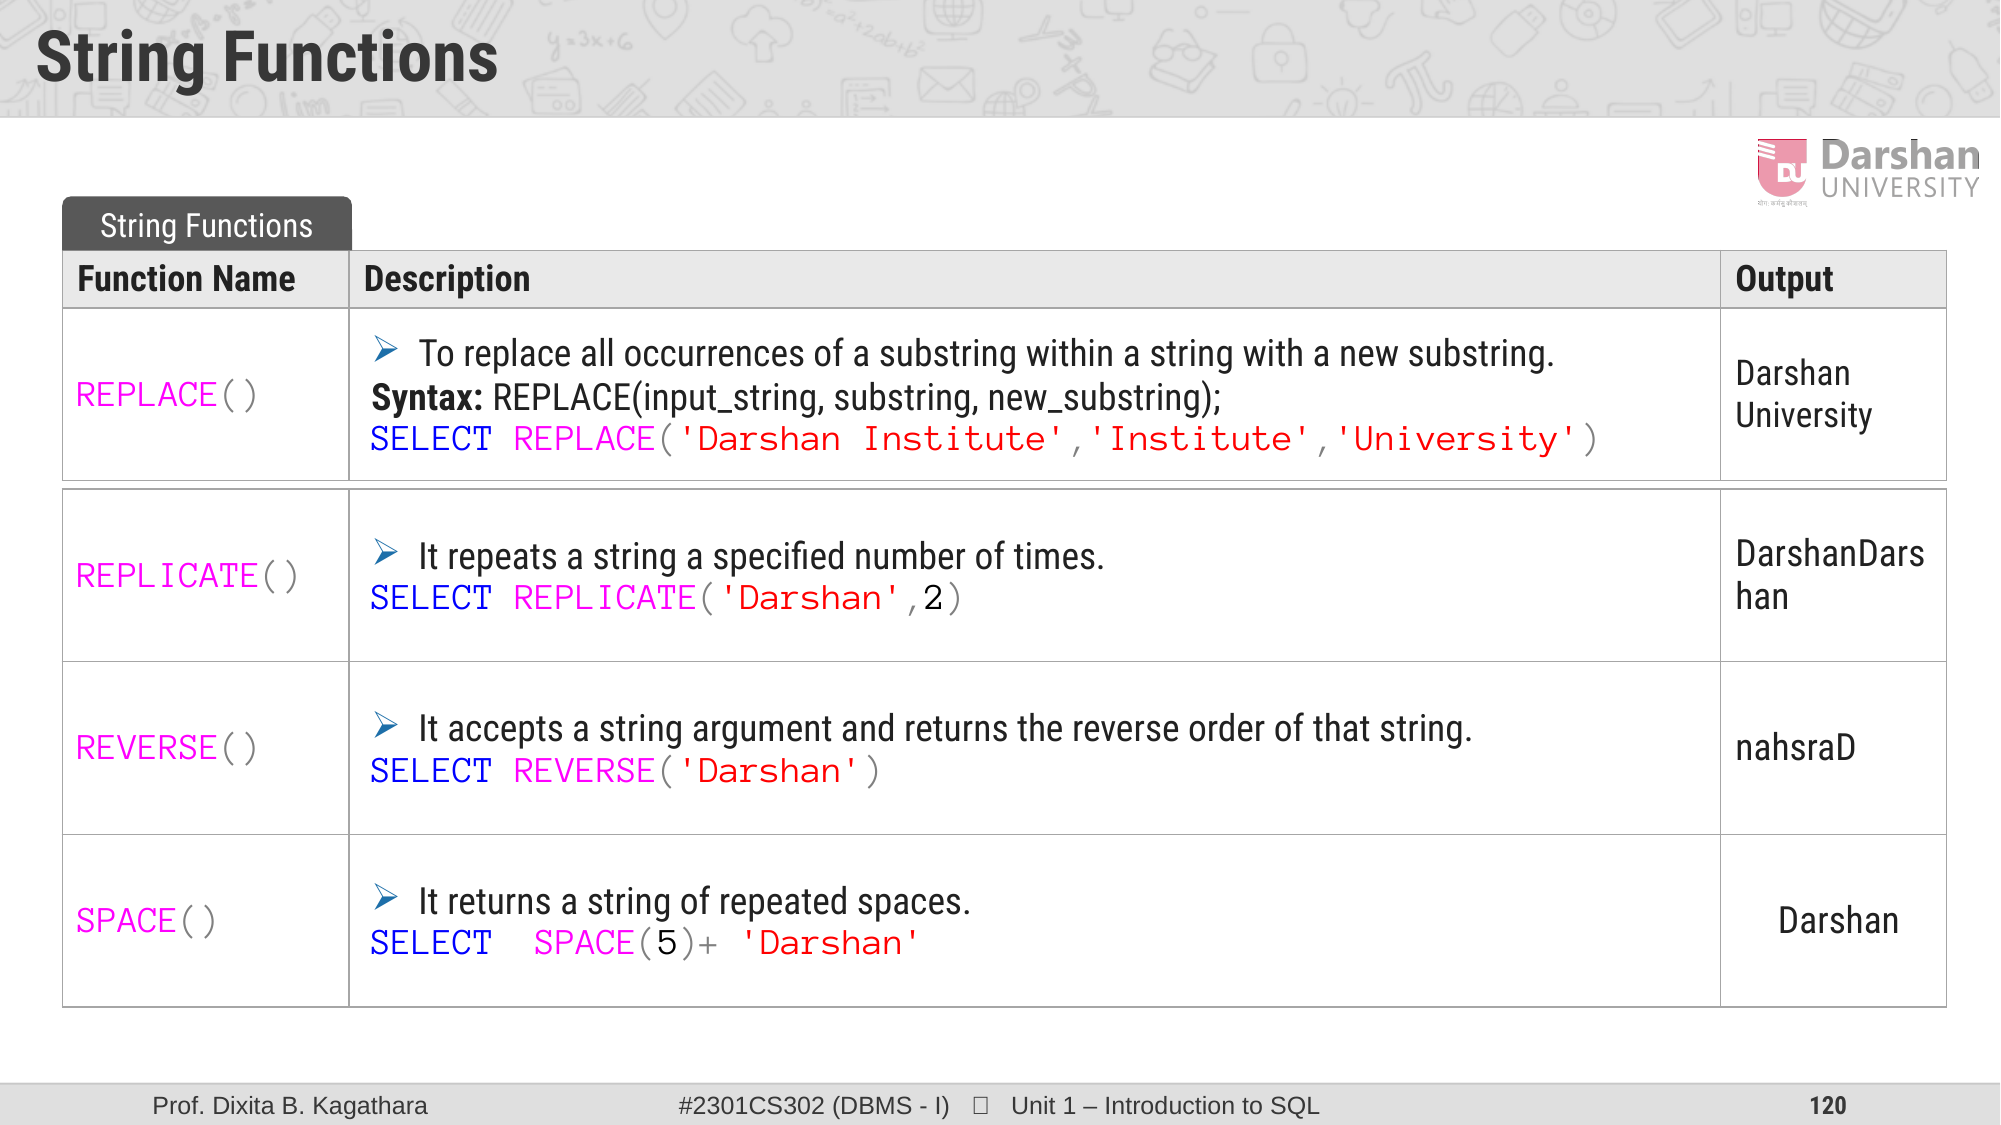

# String Functions
String Functions
| Function Name | Description | Output |
| --- | --- | --- |
| REPLACE() | To replace all occurrences of a substring within a string with a new substring. Syntax: REPLACE(input\_string, substring, new\_substring); SELECT REPLACE('Darshan Institute','Institute','University') | Darshan University |
| REPLICATE() | It repeats a string a specified number of times. SELECT REPLICATE('Darshan',2) | DarshanDarshan |
| --- | --- | --- |
| REVERSE() | It accepts a string argument and returns the reverse order of that string. SELECT REVERSE('Darshan') | nahsraD |
| --- | --- | --- |
| SPACE() | It returns a string of repeated spaces. SELECT SPACE(5)+ 'Darshan' | Darshan |
| --- | --- | --- |